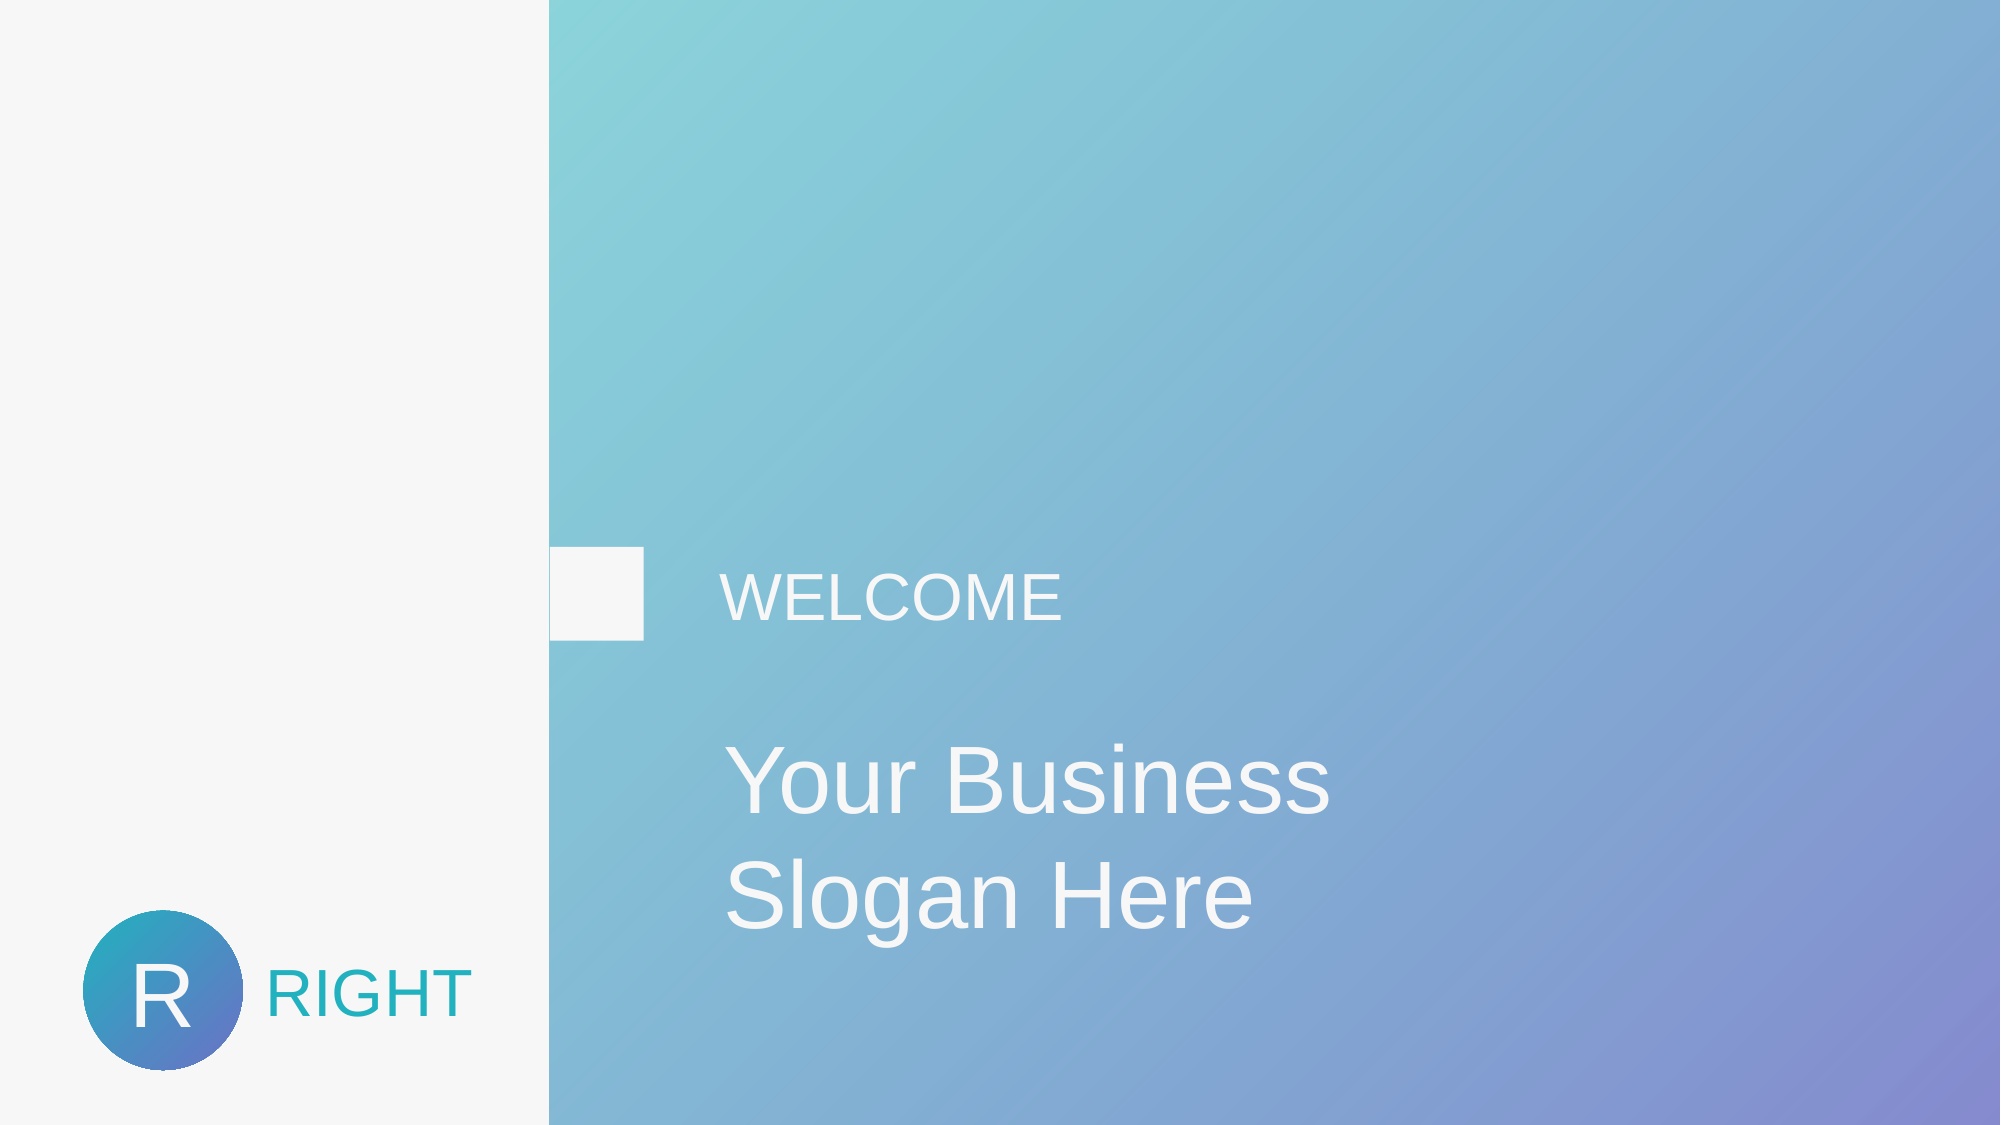

WELCOME
Your Business Slogan Here
R
RIGHT